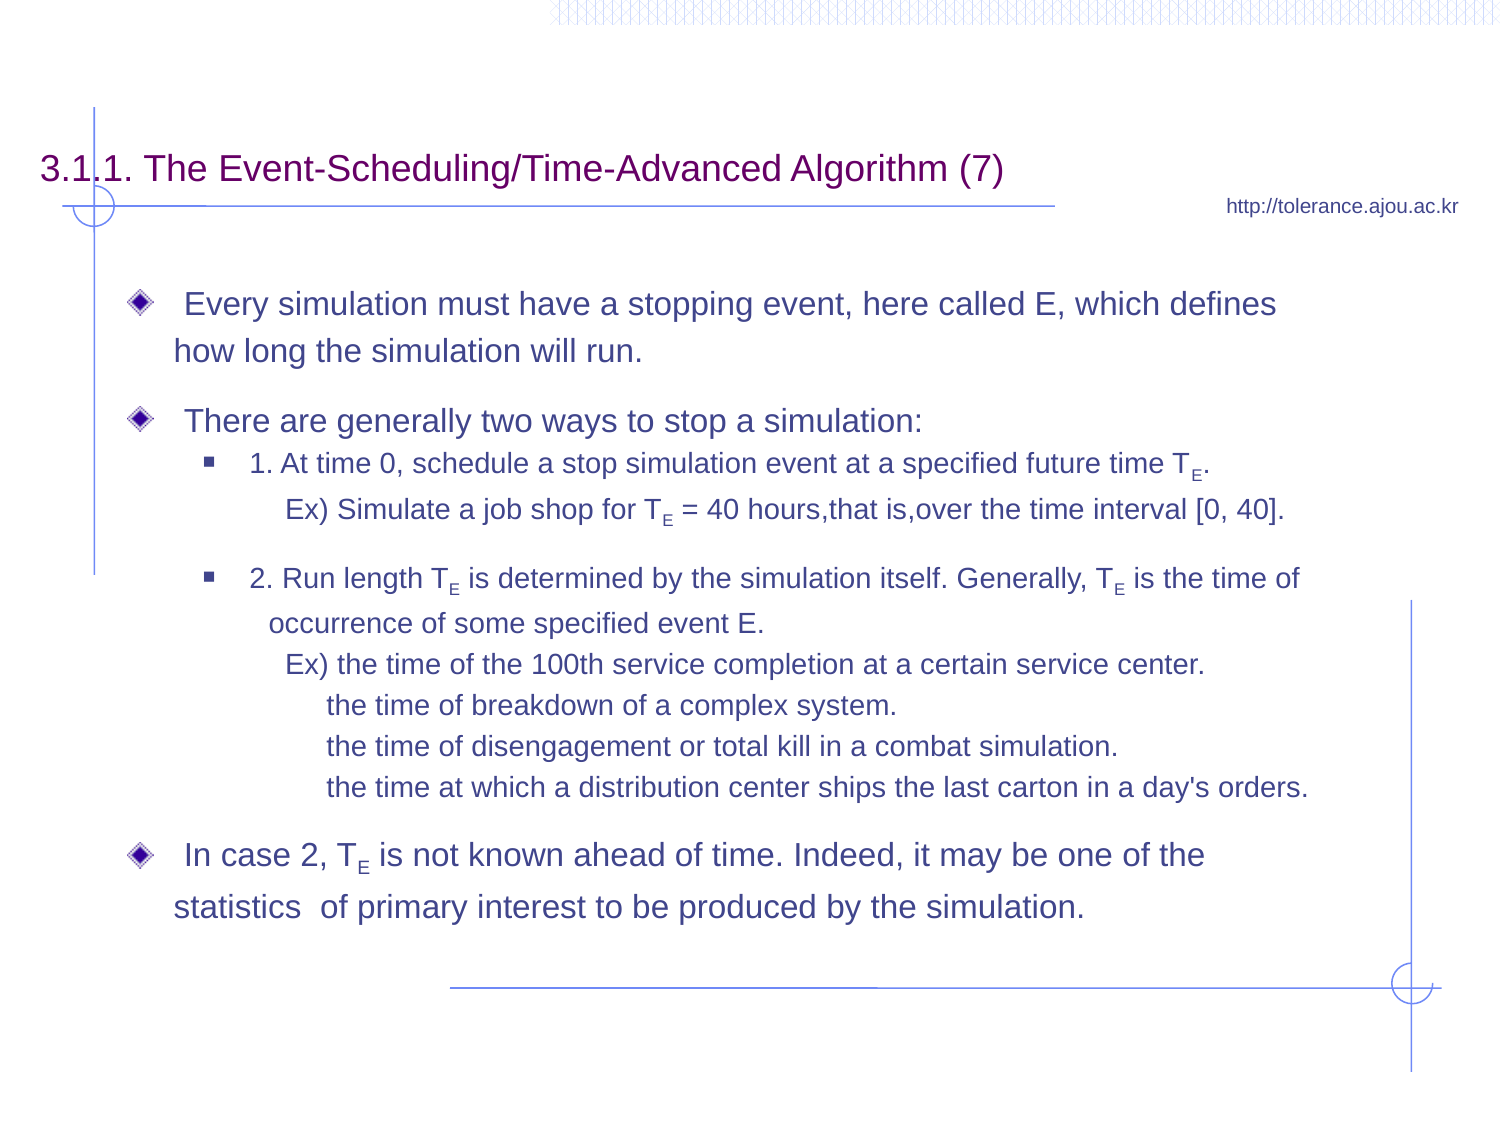

# 3.1.1. The Event-Scheduling/Time-Advanced Algorithm (7)
Every simulation must have a stopping event, here called E, which defines
     how long the simulation will run.

There are generally two ways to stop a simulation:
1. At time 0, schedule a stop simulation event at a specified future time TE.
          Ex) Simulate a job shop for TE = 40 hours,that is,over the time interval [0, 40].

2. Run length TE is determined by the simulation itself. Generally, TE is the time of
        occurrence of some specified event E.
          Ex) the time of the 100th service completion at a certain service center.
               the time of breakdown of a complex system.
               the time of disengagement or total kill in a combat simulation.
               the time at which a distribution center ships the last carton in a day's orders.

In case 2, TE is not known ahead of time. Indeed, it may be one of the
     statistics  of primary interest to be produced by the simulation.